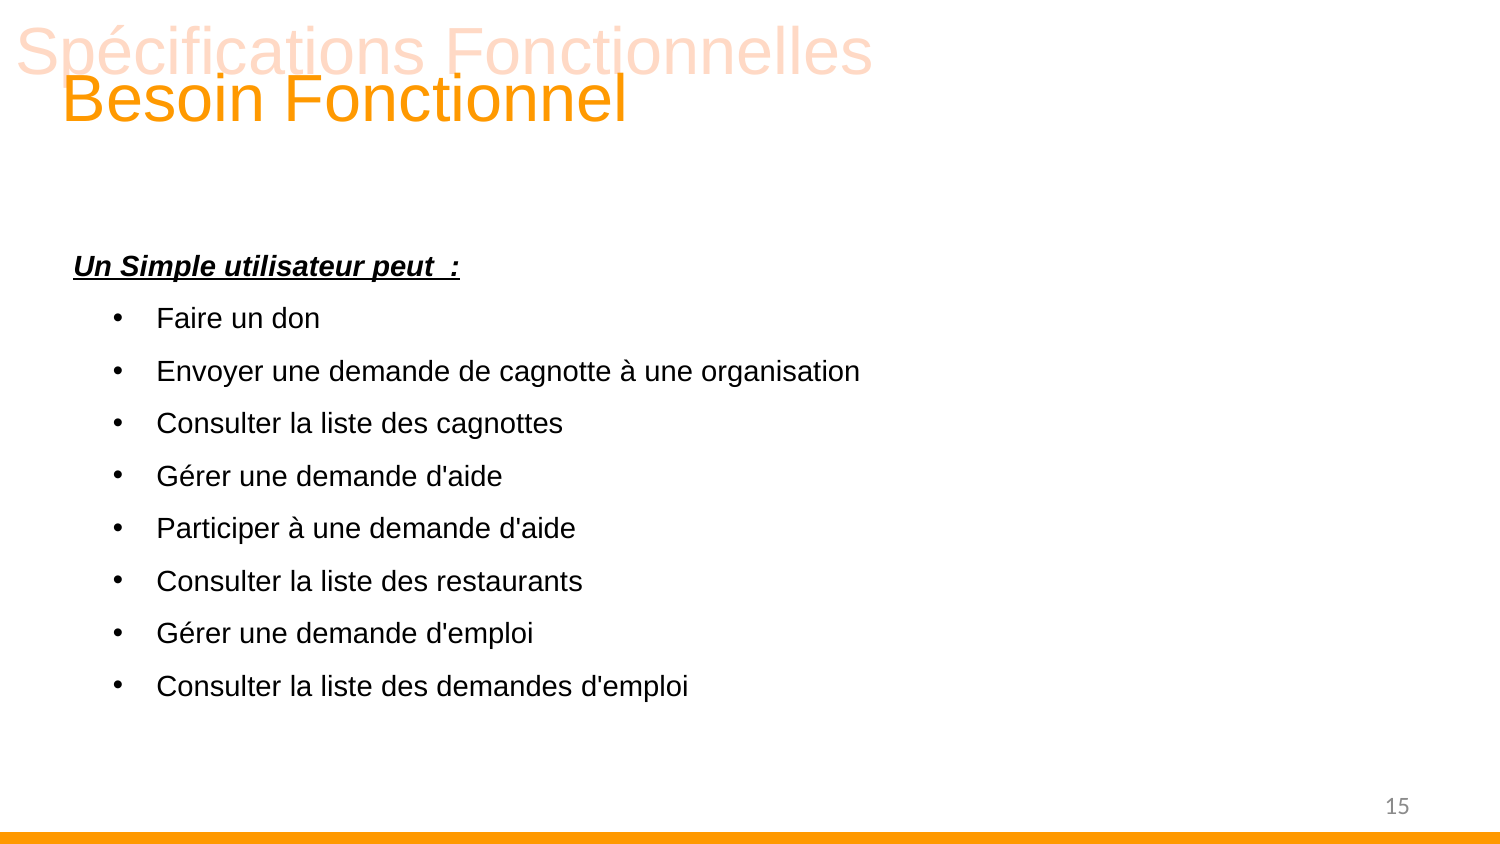

Spécifications Fonctionnelles
Besoin Fonctionnel
Un Simple utilisateur peut  :
 Faire un don
 Envoyer une demande de cagnotte à une organisation
 Consulter la liste des cagnottes
 Gérer une demande d'aide
 Participer à une demande d'aide
 Consulter la liste des restaurants
 Gérer une demande d'emploi
 Consulter la liste des demandes d'emploi
15